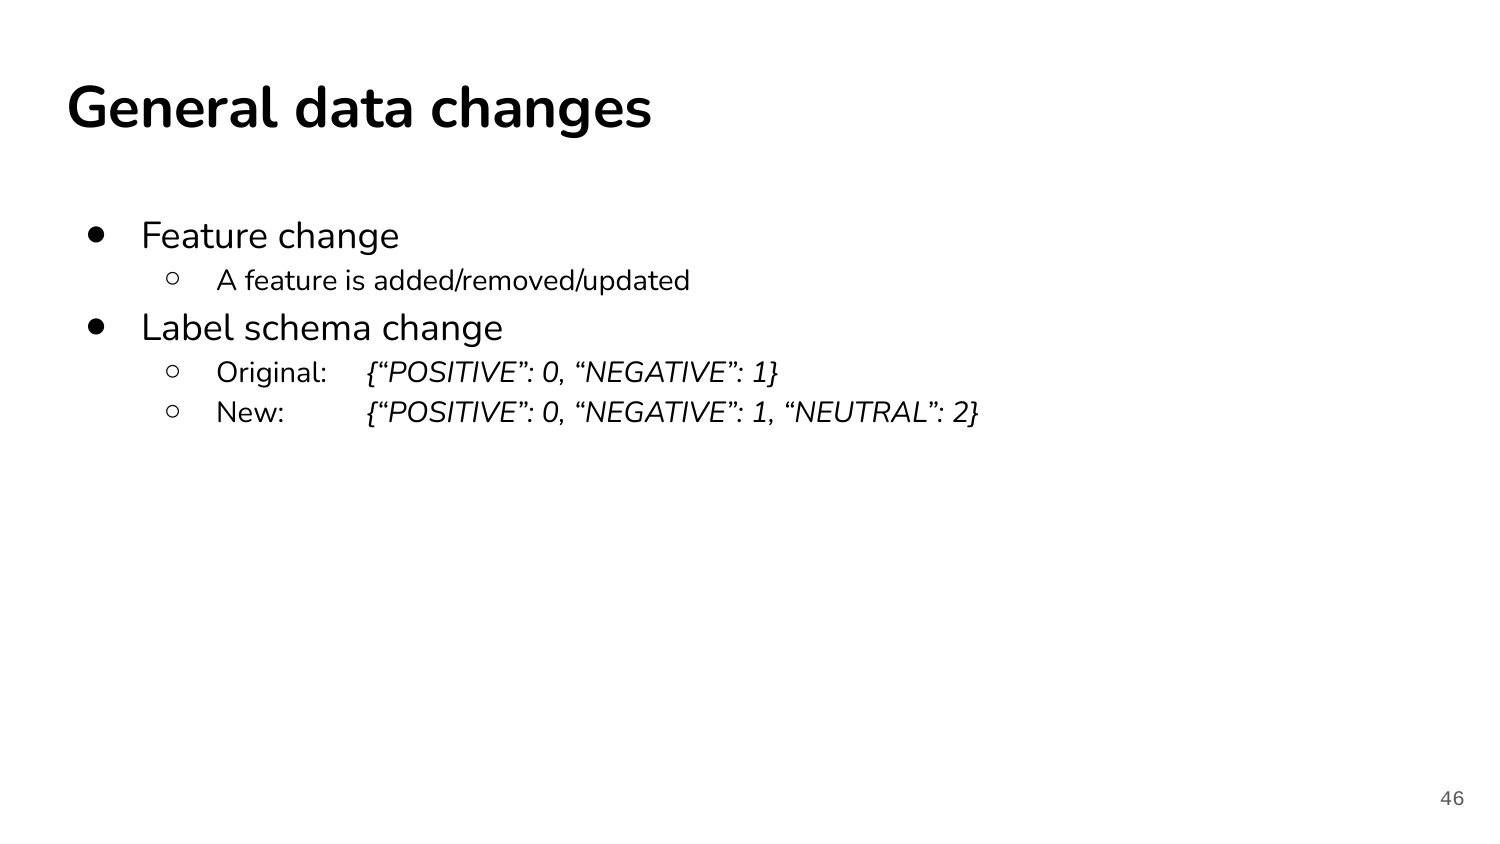

# General data changes
Feature change
A feature is added/removed/updated
Label schema change
Original:	{“POSITIVE”: 0, “NEGATIVE”: 1}
New:	{“POSITIVE”: 0, “NEGATIVE”: 1, “NEUTRAL”: 2}
46